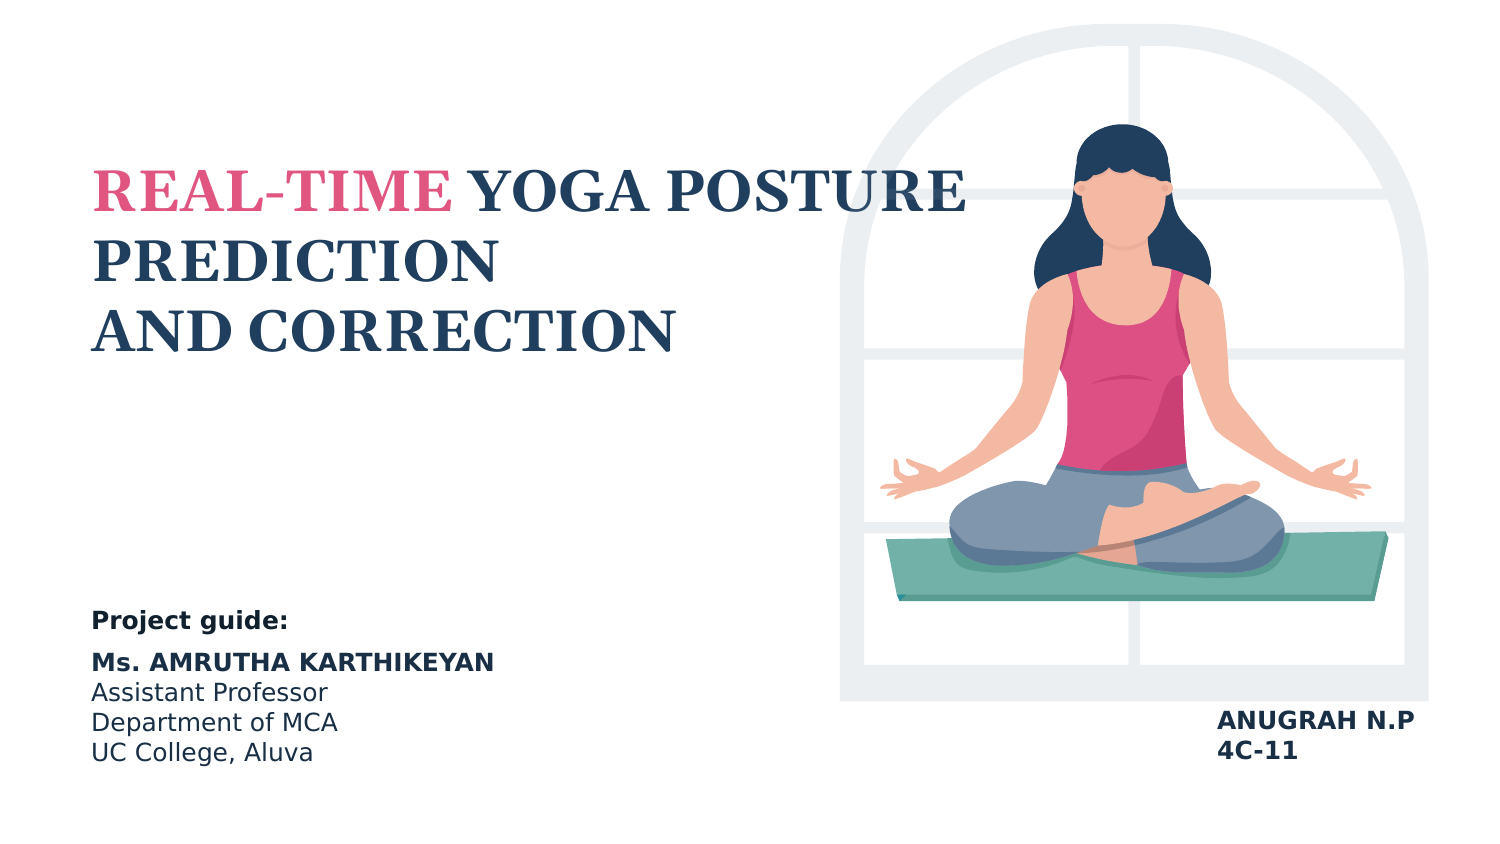

# REAL-TIME YOGA POSTURE PREDICTION AND CORRECTION
Project guide:
Ms. AMRUTHA KARTHIKEYAN
Assistant Professor
Department of MCA
UC College, Aluva
ANUGRAH N.P
4C-11